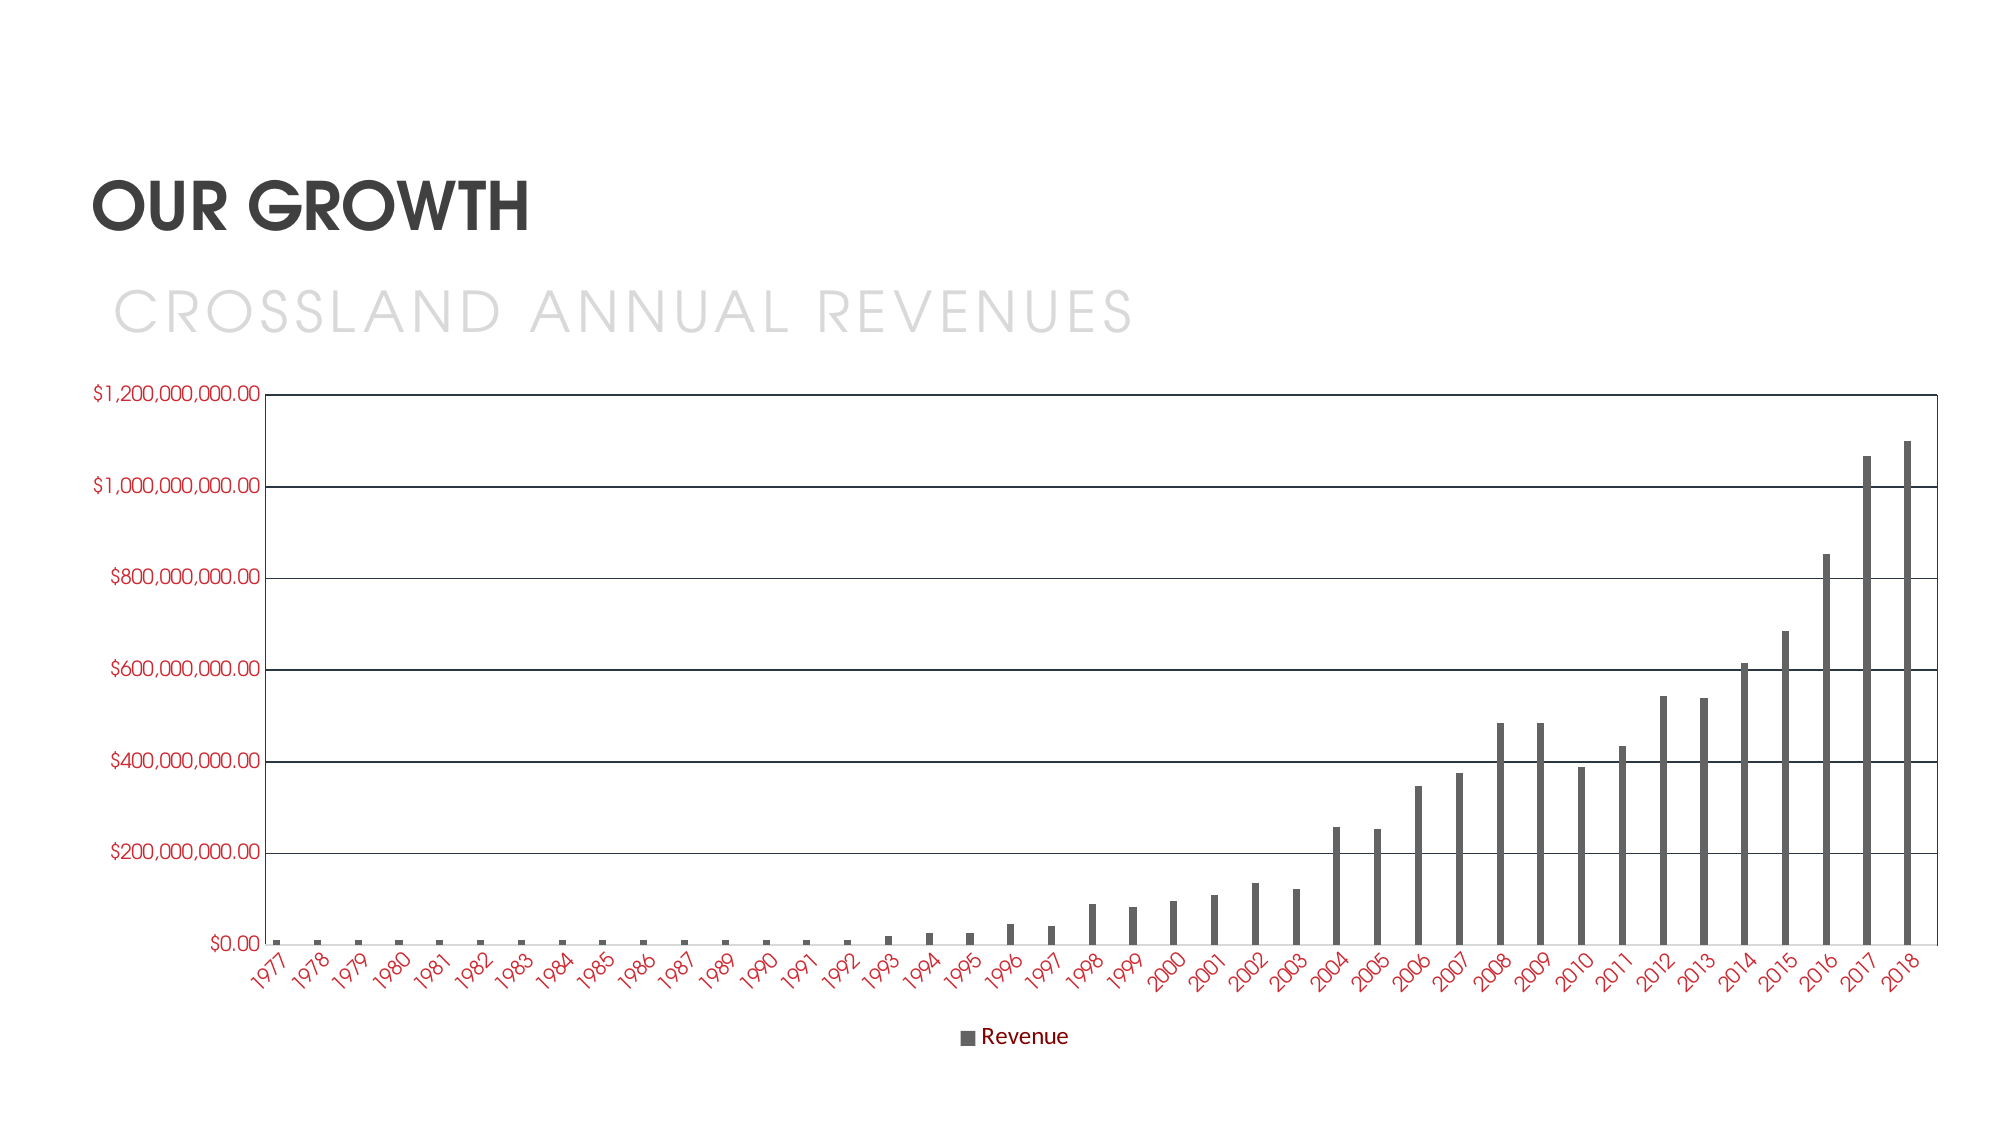

OUR GROWTH
CROSSLAND ANNUAL REVENUES

### Chart

| Category | Revenue | Column1 | Column2 |
|---|---|---|---|
| 1977 | 12000000.0 | None | None |
| 1978 | 12000000.0 | None | None |
| 1979 | 12000000.0 | None | None |
| 1980 | 12000000.0 | None | None |
| 1981 | 12000000.0 | None | None |
| 1982 | 12000000.0 | None | None |
| 1983 | 12000000.0 | None | None |
| 1984 | 12000000.0 | None | None |
| 1985 | 12000000.0 | None | None |
| 1986 | 12000000.0 | None | None |
| 1987 | 12000000.0 | None | None |
| 1989 | 12000000.0 | None | None |
| 1990 | 12000000.0 | None | None |
| 1991 | 12000000.0 | None | None |
| 1992 | 12000000.0 | None | None |
| 1993 | 20561328.0 | None | None |
| 1994 | 26547806.0 | None | None |
| 1995 | 25812449.0 | None | None |
| 1996 | 46844899.0 | None | None |
| 1997 | 42602663.0 | None | None |
| 1998 | 89447562.0 | None | None |
| 1999 | 83551708.03 | None | None |
| 2000 | 97216932.91 | None | None |
| 2001 | 109555680.0 | None | None |
| 2002 | 135964099.0 | None | None |
| 2003 | 122499939.7 | None | None |
| 2004 | 258464038.7 | None | None |
| 2005 | 253018812.31 | None | None |
| 2006 | 346699312.3 | None | None |
| 2007 | 374612525.2 | None | None |
| 2008 | 484305602.0 | None | None |
| 2009 | 484305602.0 | None | None |
| 2010 | 388372152.2 | None | None |
| 2011 | 433782930.7 | None | None |
| 2012 | 543347822.2 | None | None |
| 2013 | 538923384.3 | None | None |
| 2014 | 615146541.5 | None | None |
| 2015 | 685310681.2 | None | None |
| 2016 | 853332418.1 | None | None |
| 2017 | 1066949991.0 | None | None |
| 2018 | 1100000000.0 | None | None |